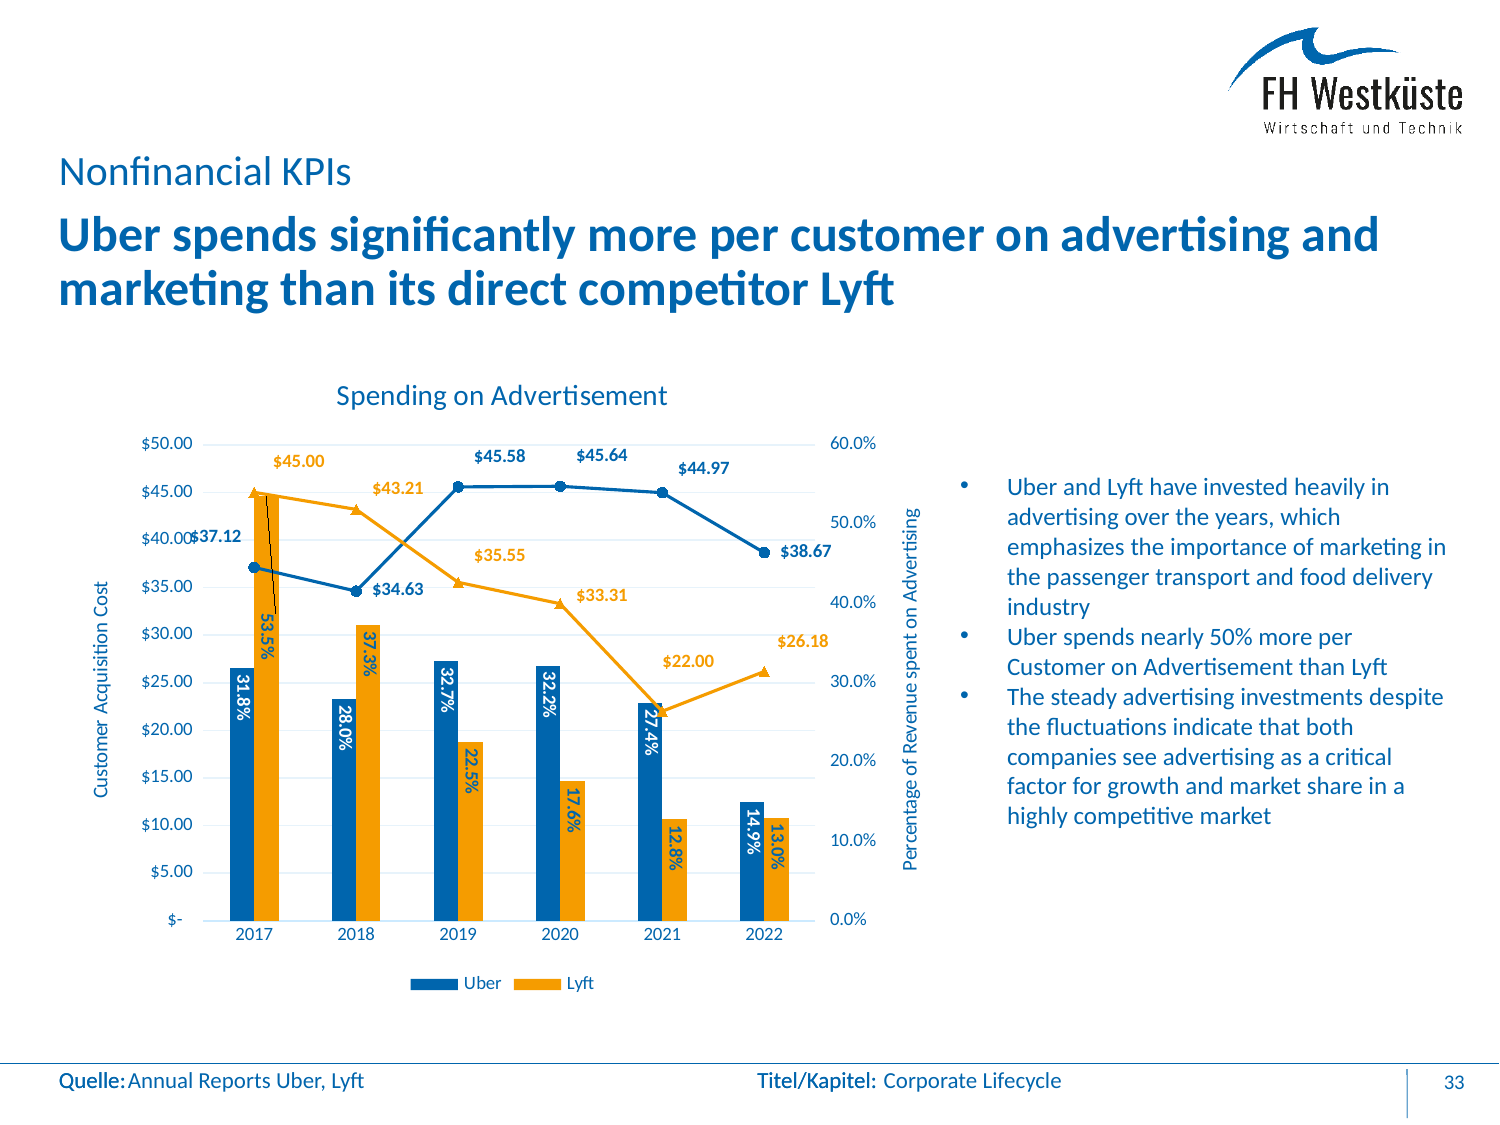

Nonfinancial KPIs
# Uber spends significantly more per customer on advertising and marketing than its direct competitor Lyft

### Chart: Spending on Advertisement

| Category |  |  |  |  |
|---|---|---|---|---|
| 2017 | 0.31820474029248613 | 0.5349798703816749 | 37.11764705882353 | 45.00119047619047 |
| 2018 | 0.2795918367346939 | 0.3726908267396699 | 34.62637362637363 | 43.21241935483871 |
| 2019 | 0.3269951226408426 | 0.22514684896956824 | 45.576354679802954 | 35.55117903930131 |
| 2020 | 0.32166262680671515 | 0.17606222572939015 | 45.64331210191083 | 33.30648 |
| 2021 | 0.27436264680607275 | 0.1282308545617134 | 44.967136150234744 | 22.000320855614973 |
| 2022 | 0.1491984816638956 | 0.1297910813685019 | 38.666666666666664 | 26.18285714285714 |
Uber and Lyft have invested heavily in advertising over the years, which emphasizes the importance of marketing in the passenger transport and food delivery industry
Uber spends nearly 50% more per Customer on Advertisement than Lyft
The steady advertising investments despite the fluctuations indicate that both companies see advertising as a critical factor for growth and market share in a highly competitive market

Annual Reports Uber, Lyft
Corporate Lifecycle
33